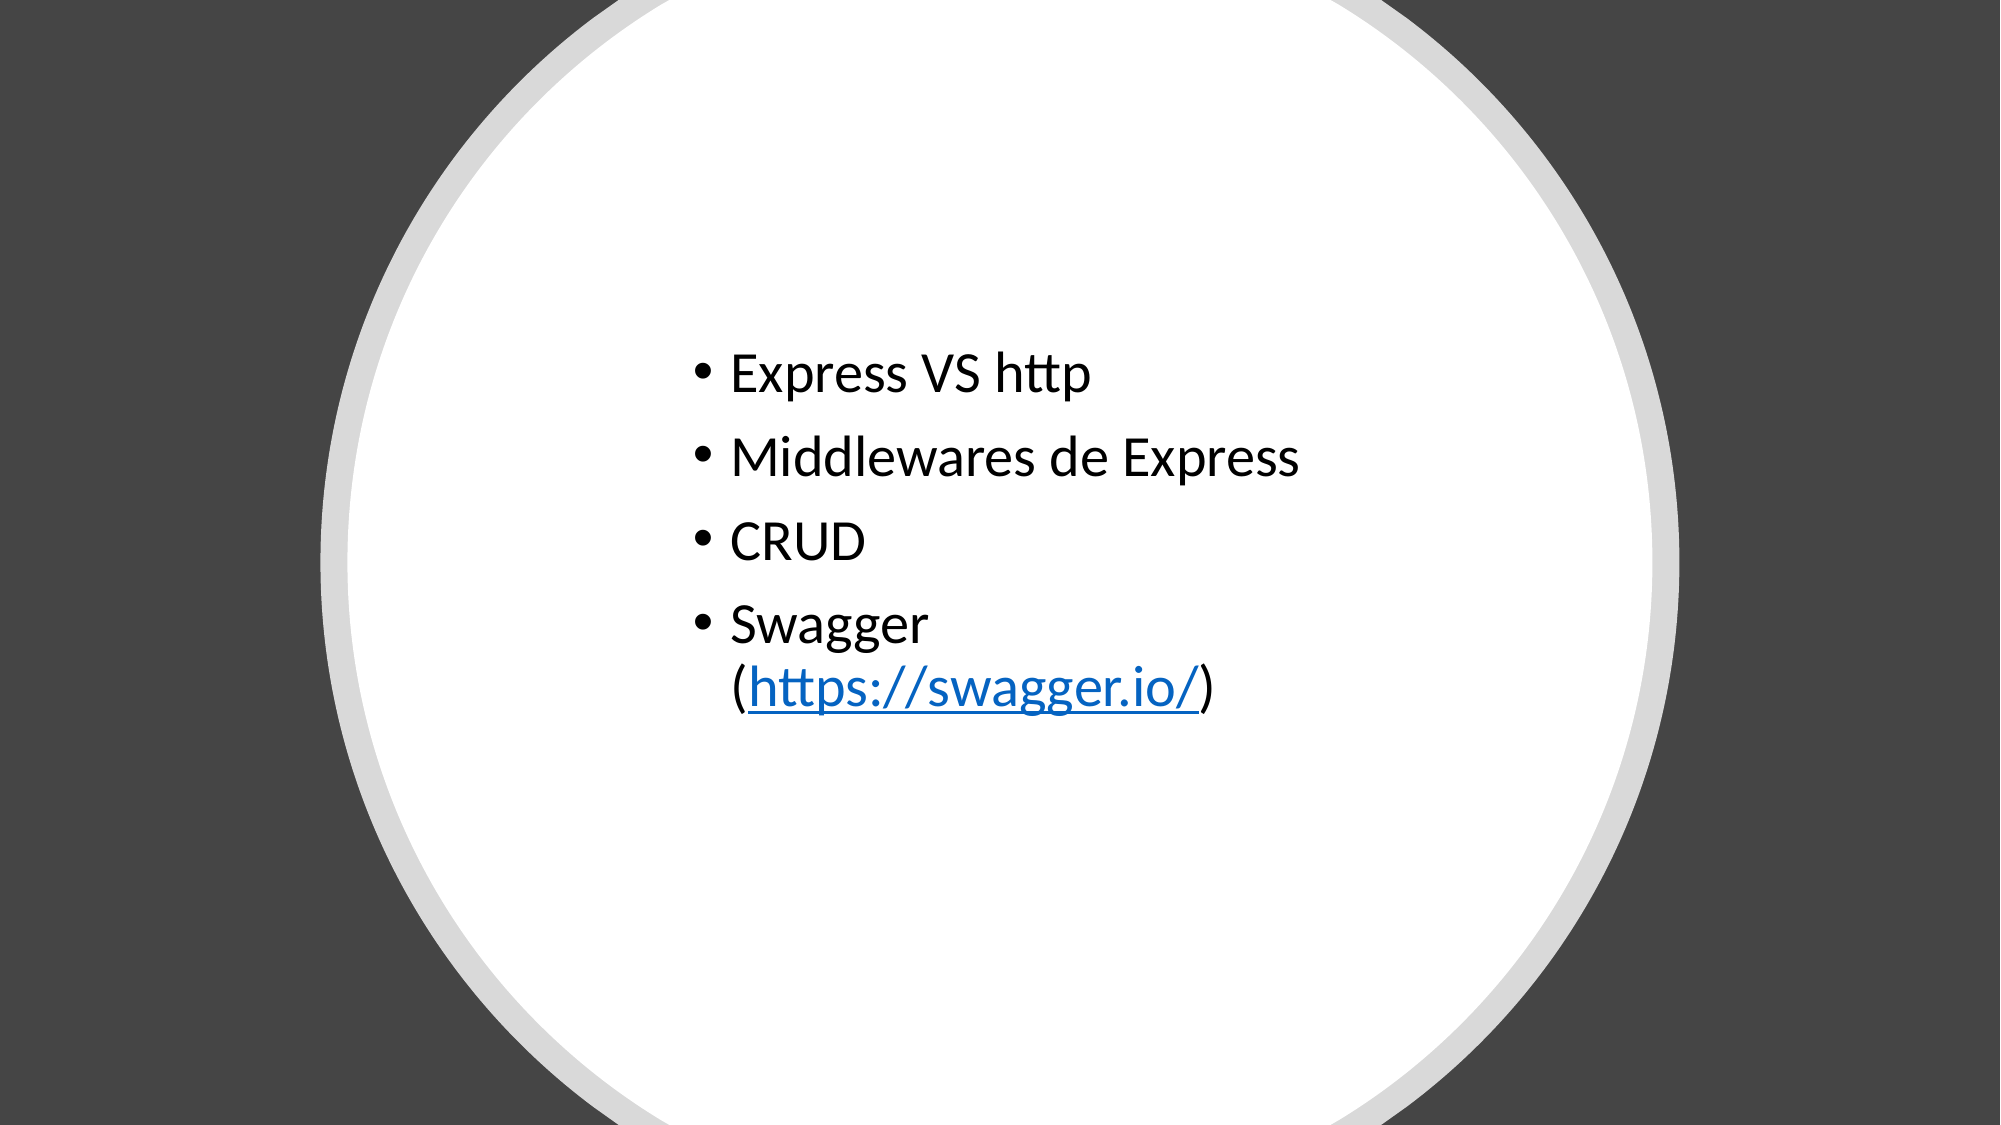

Express VS http
Middlewares de Express
CRUD
Swagger
(https://swagger.io/)